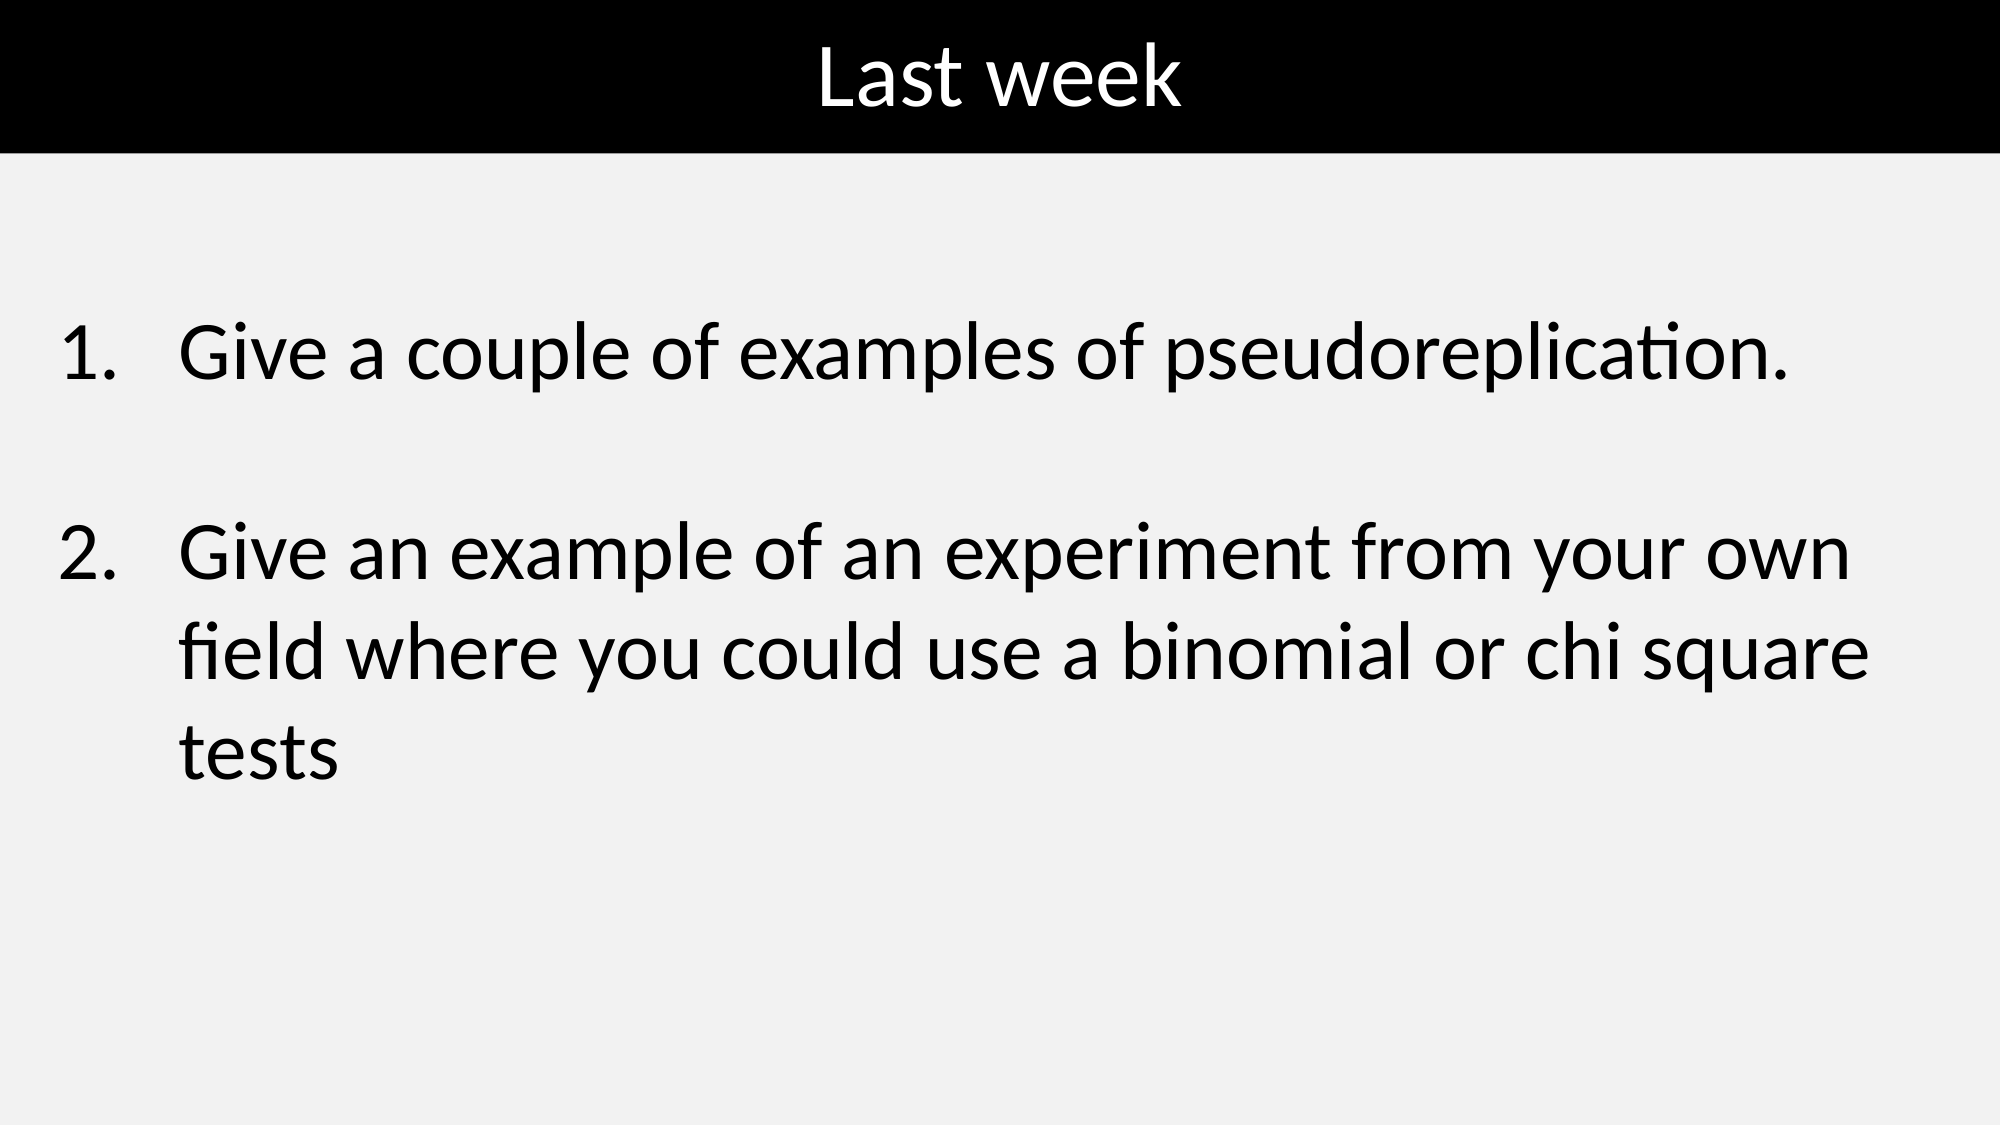

# Last week
Give a couple of examples of pseudoreplication.

Give an example of an experiment from your own field where you could use a binomial or chi square tests